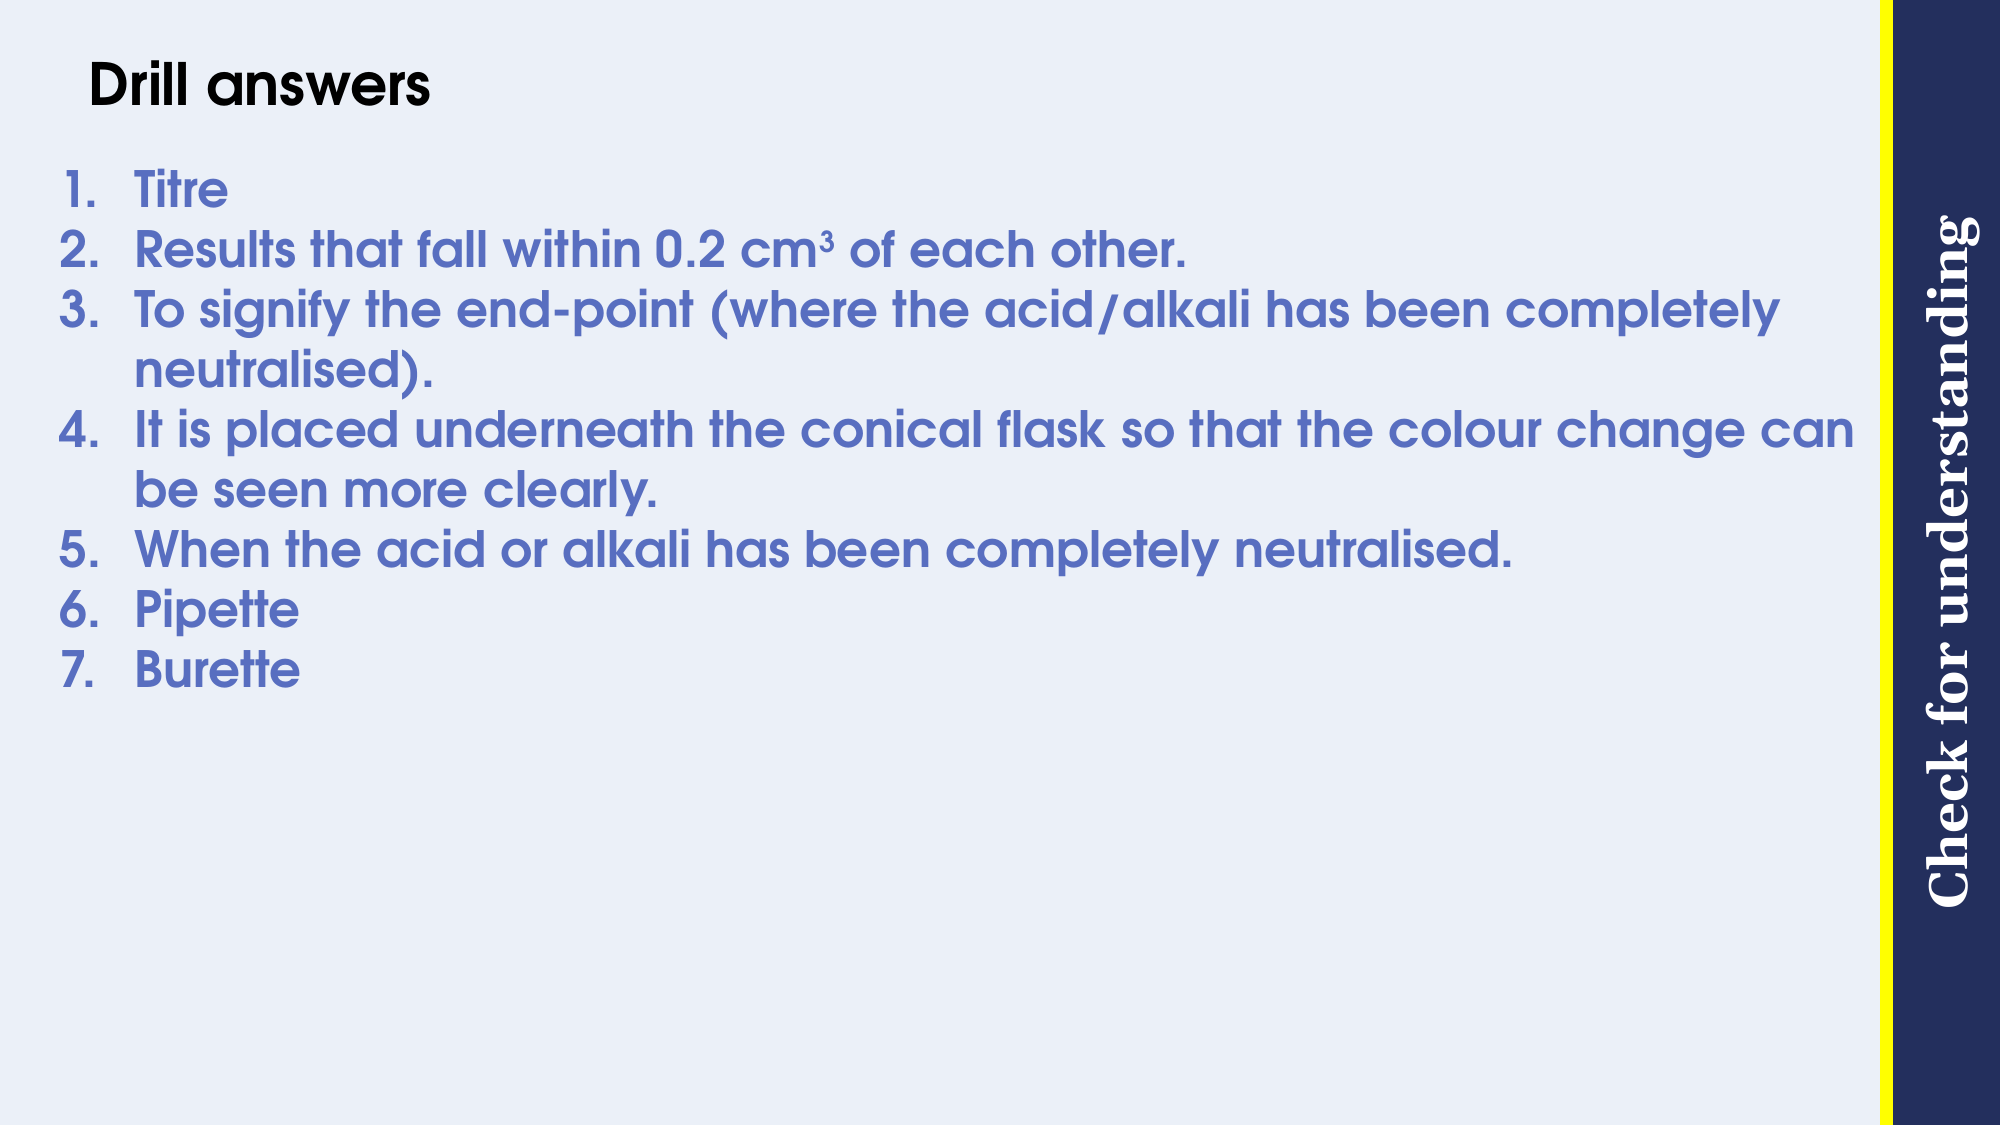

# Drill answers
Titre
Results that fall within 0.2 cm3 of each other.
To signify the end-point (where the acid/alkali has been completely neutralised).
It is placed underneath the conical flask so that the colour change can be seen more clearly.
When the acid or alkali has been completely neutralised.
Pipette
Burette